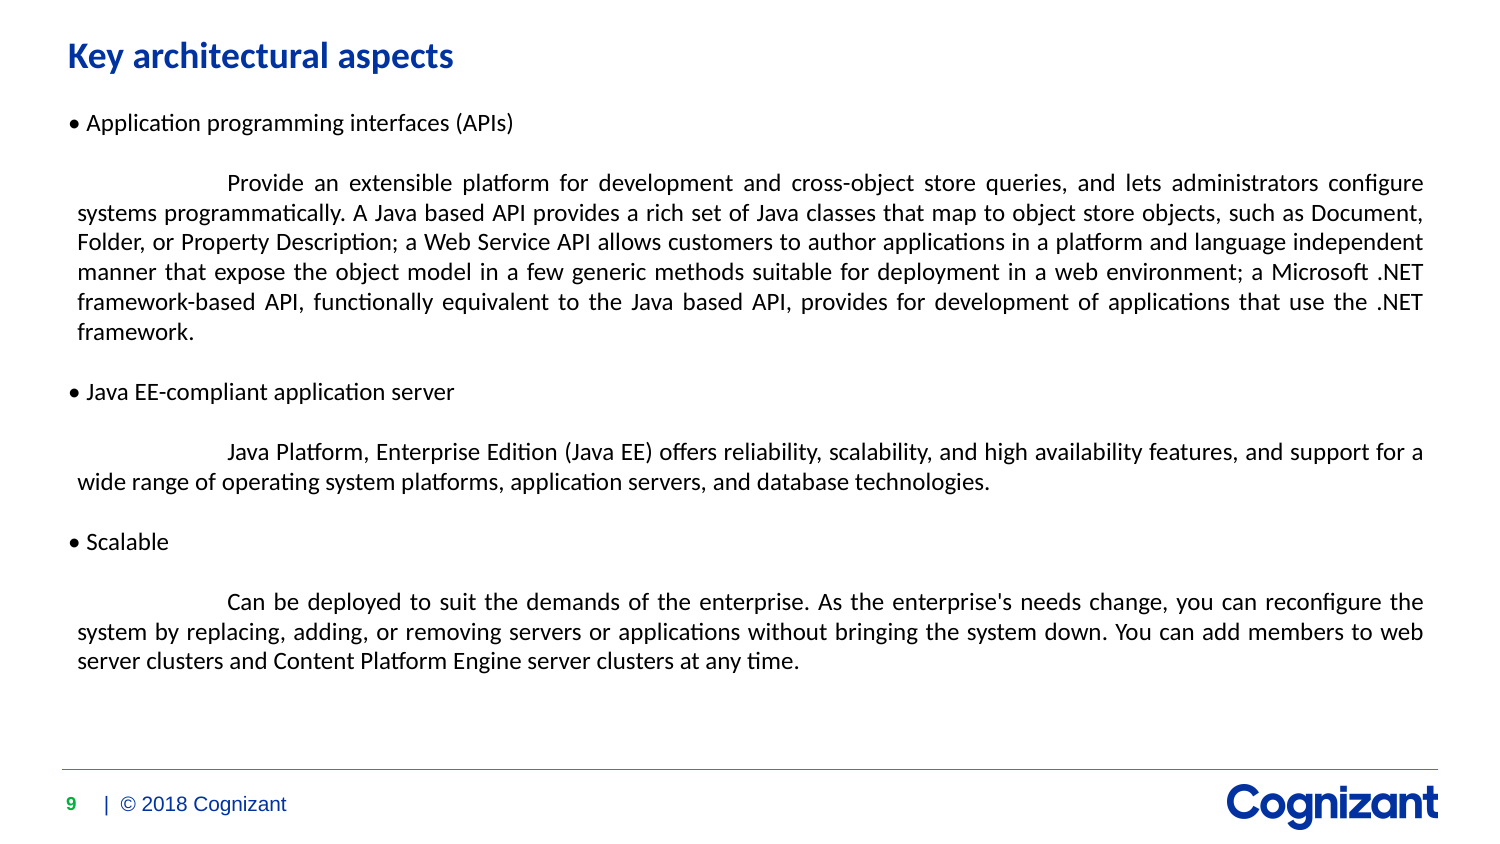

Key architectural aspects

• Application programming interfaces (APIs)

	Provide an extensible platform for development and cross-object store queries, and lets administrators configure systems programmatically. A Java based API provides a rich set of Java classes that map to object store objects, such as Document, Folder, or Property Description; a Web Service API allows customers to author applications in a platform and language independent manner that expose the object model in a few generic methods suitable for deployment in a web environment; a Microsoft .NET framework-based API, functionally equivalent to the Java based API, provides for development of applications that use the .NET framework.

• Java EE-compliant application server

	Java Platform, Enterprise Edition (Java EE) offers reliability, scalability, and high availability features, and support for a wide range of operating system platforms, application servers, and database technologies.

• Scalable

	Can be deployed to suit the demands of the enterprise. As the enterprise's needs change, you can reconfigure the system by replacing, adding, or removing servers or applications without bringing the system down. You can add members to web server clusters and Content Platform Engine server clusters at any time.

9